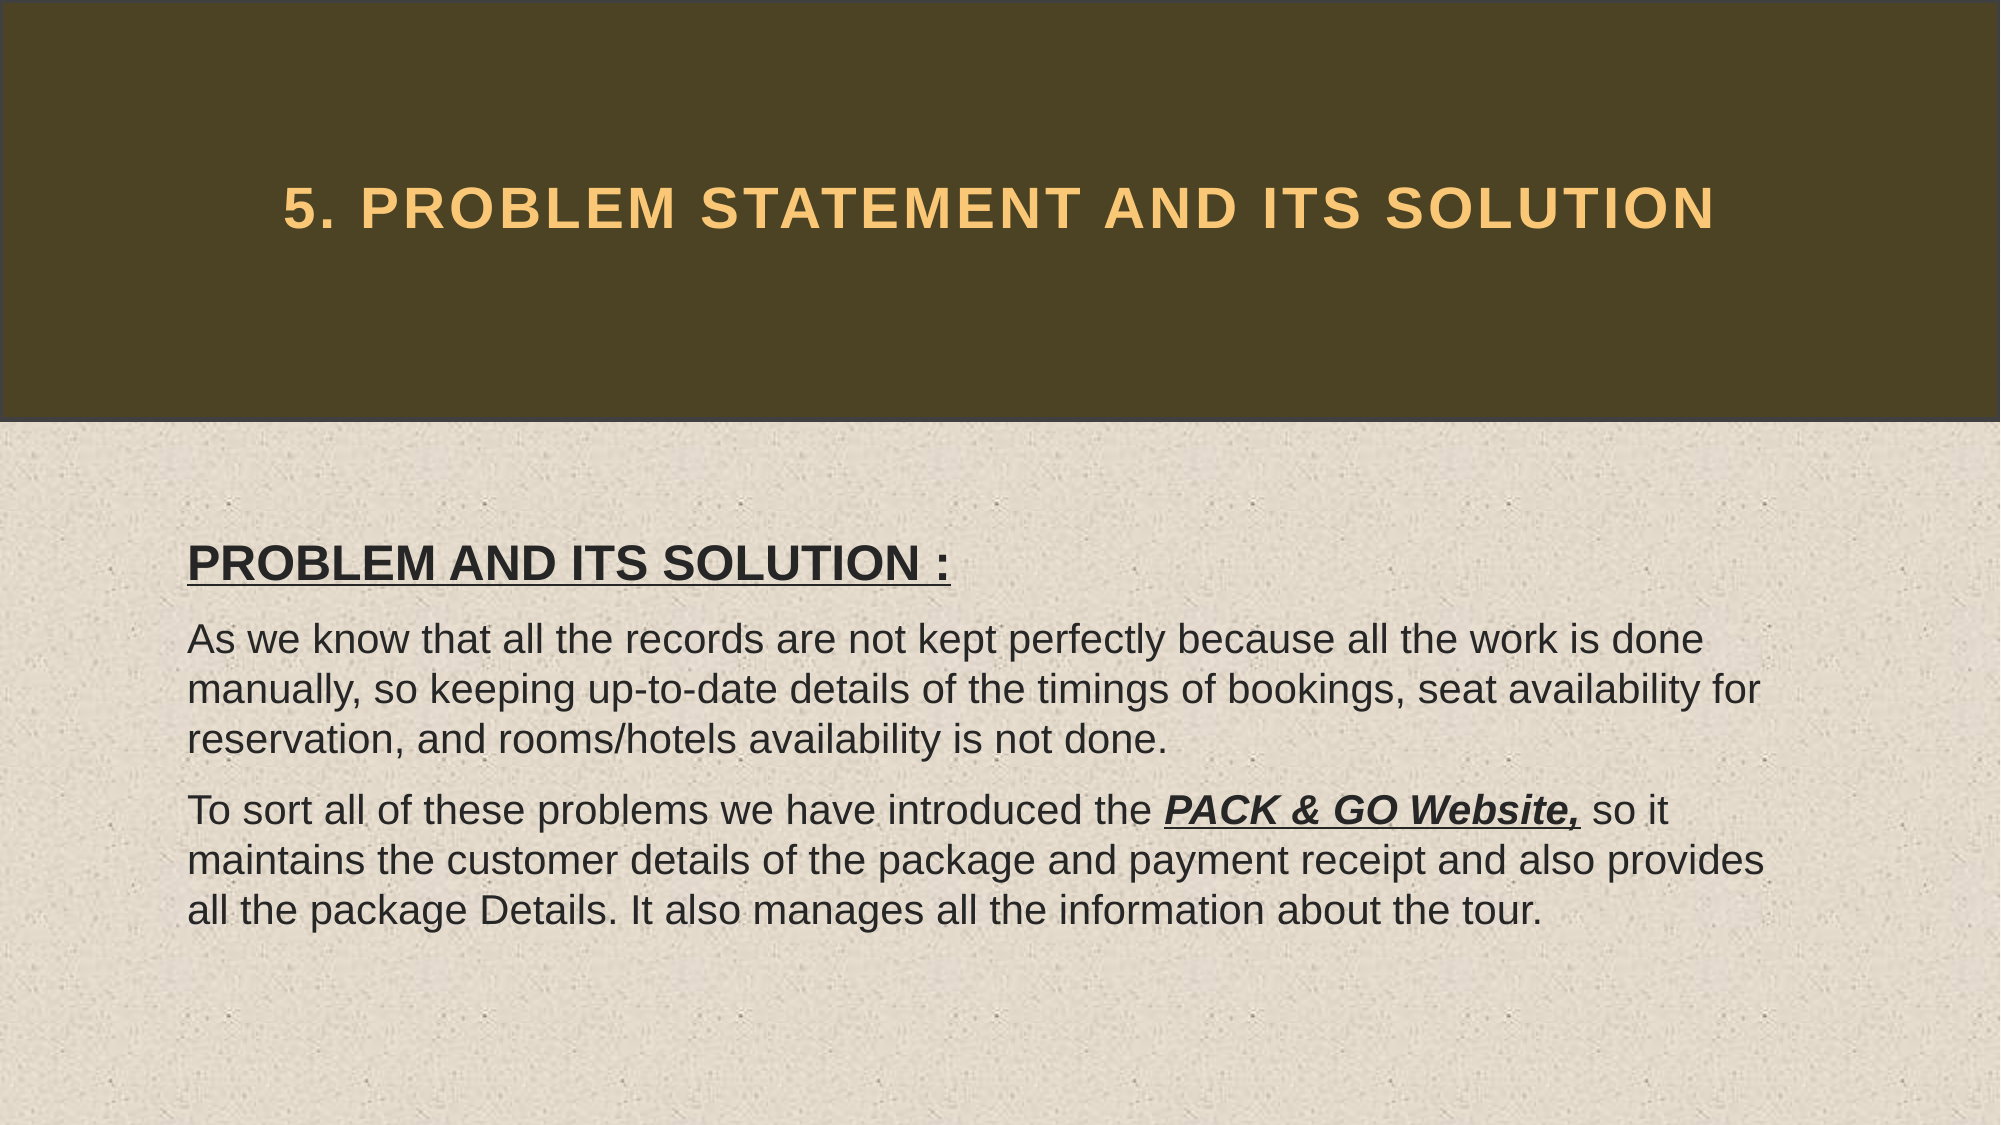

# 5. PROBLEM STATEMENT AND ITS SOLUTION
PROBLEM AND ITS SOLUTION :
As we know that all the records are not kept perfectly because all the work is done manually, so keeping up-to-date details of the timings of bookings, seat availability for reservation, and rooms/hotels availability is not done.
To sort all of these problems we have introduced the PACK & GO Website, so it maintains the customer details of the package and payment receipt and also provides all the package Details. It also manages all the information about the tour.